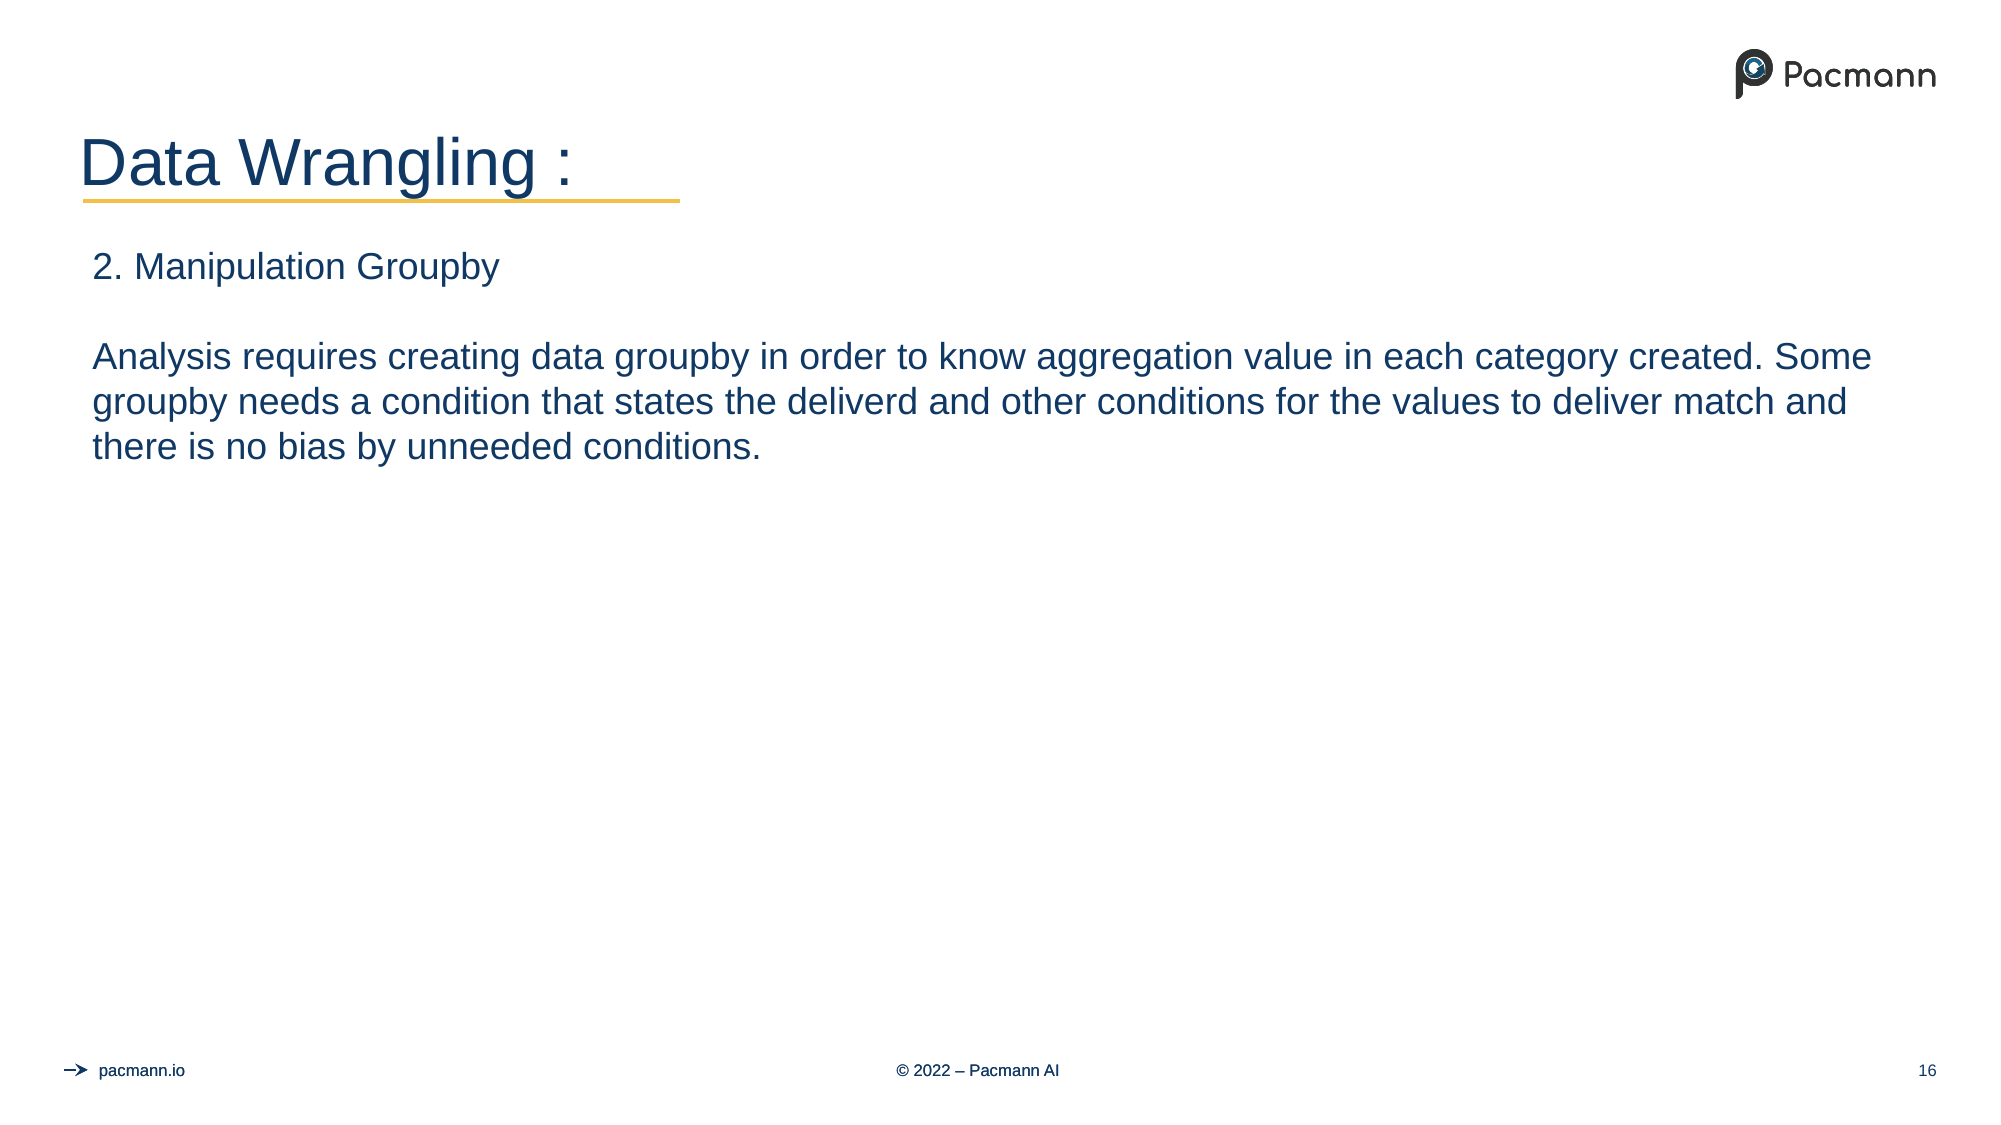

# Data Wrangling :
2. Manipulation Groupby

Analysis requires creating data groupby in order to know aggregation value in each category created. Some groupby needs a condition that states the deliverd and other conditions for the values to deliver match and there is no bias by unneeded conditions.